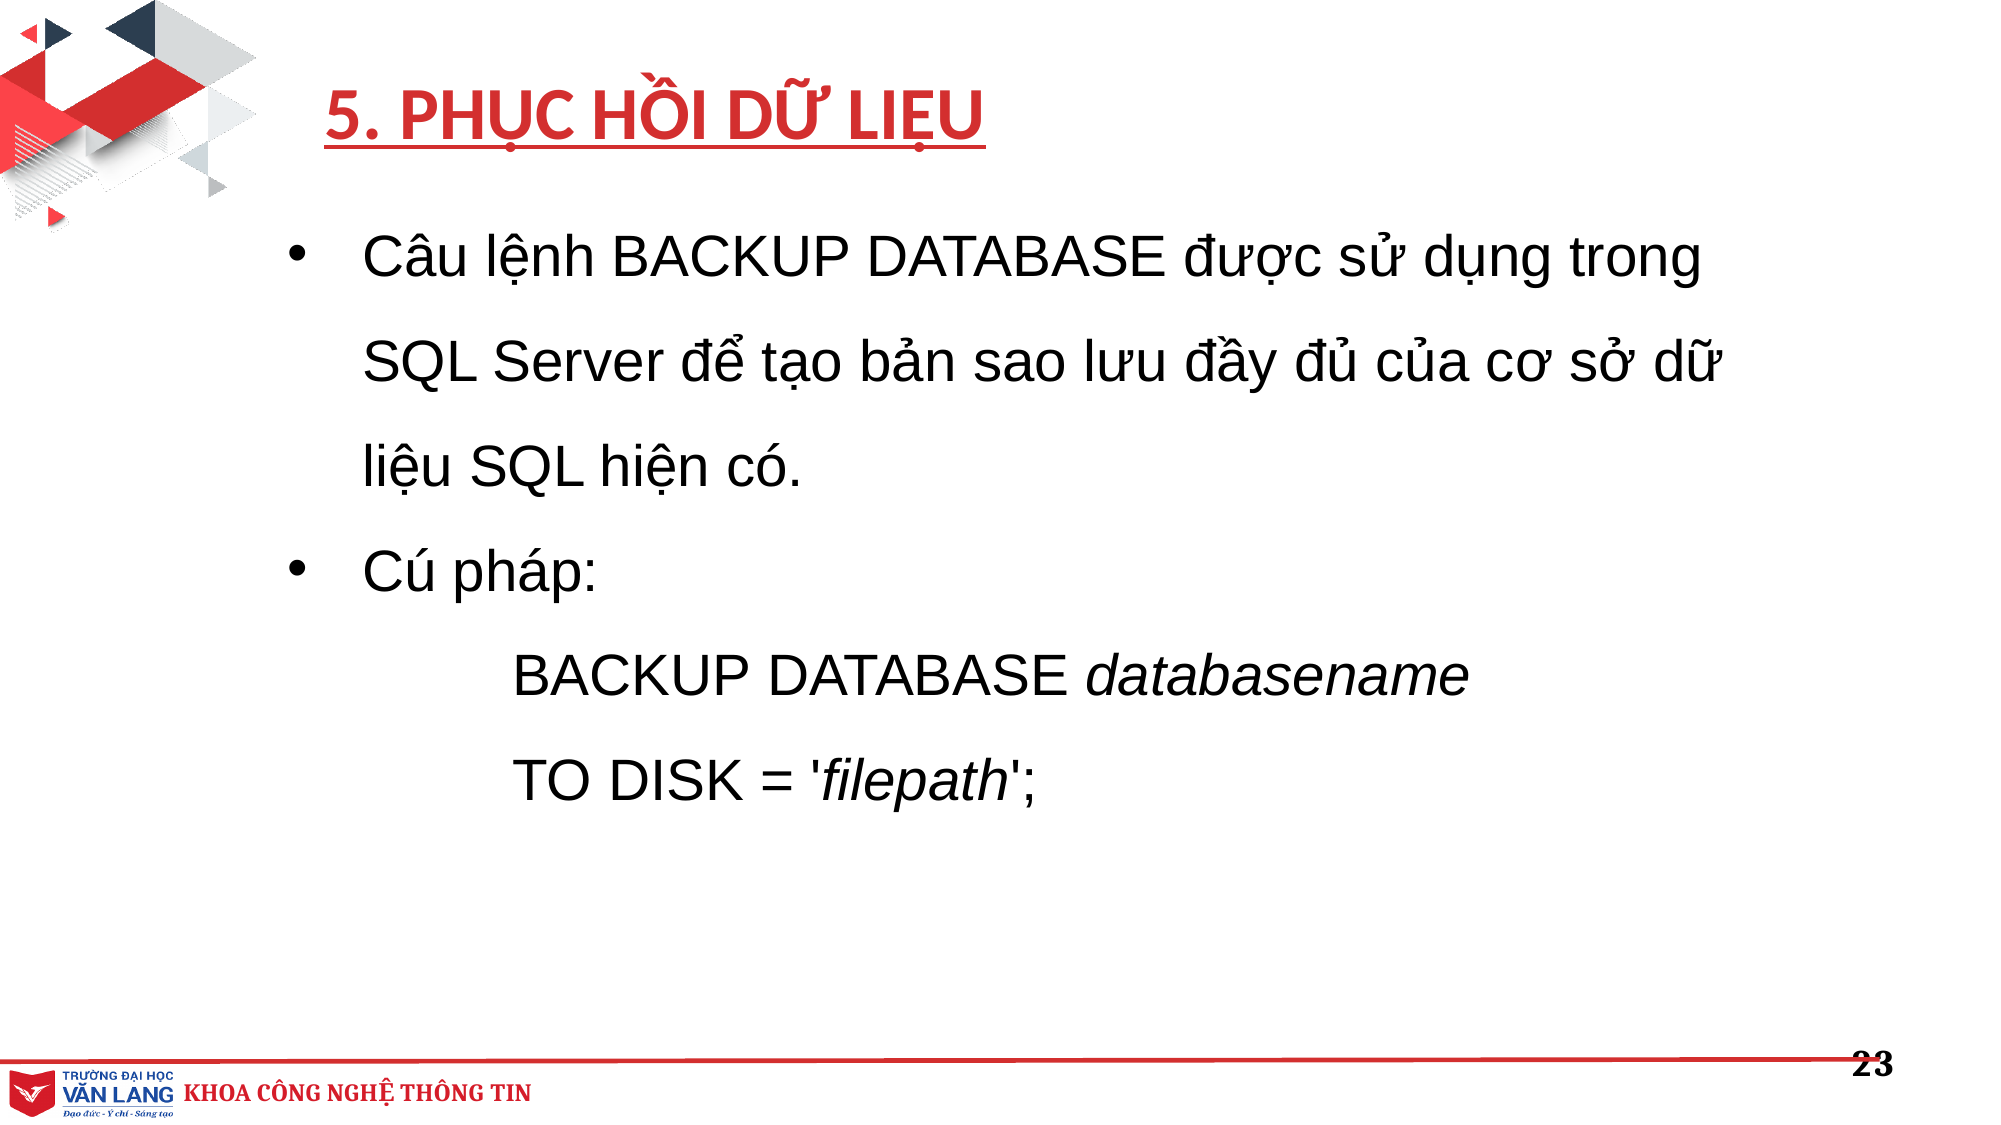

5. PHỤC HỒI DỮ LIỆU

Câu lệnh BACKUP DATABASE được sử dụng trong SQL Server để tạo bản sao lưu đầy đủ của cơ sở dữ liệu SQL hiện có.
Cú pháp:
BACKUP DATABASE databasename
TO DISK = 'filepath';